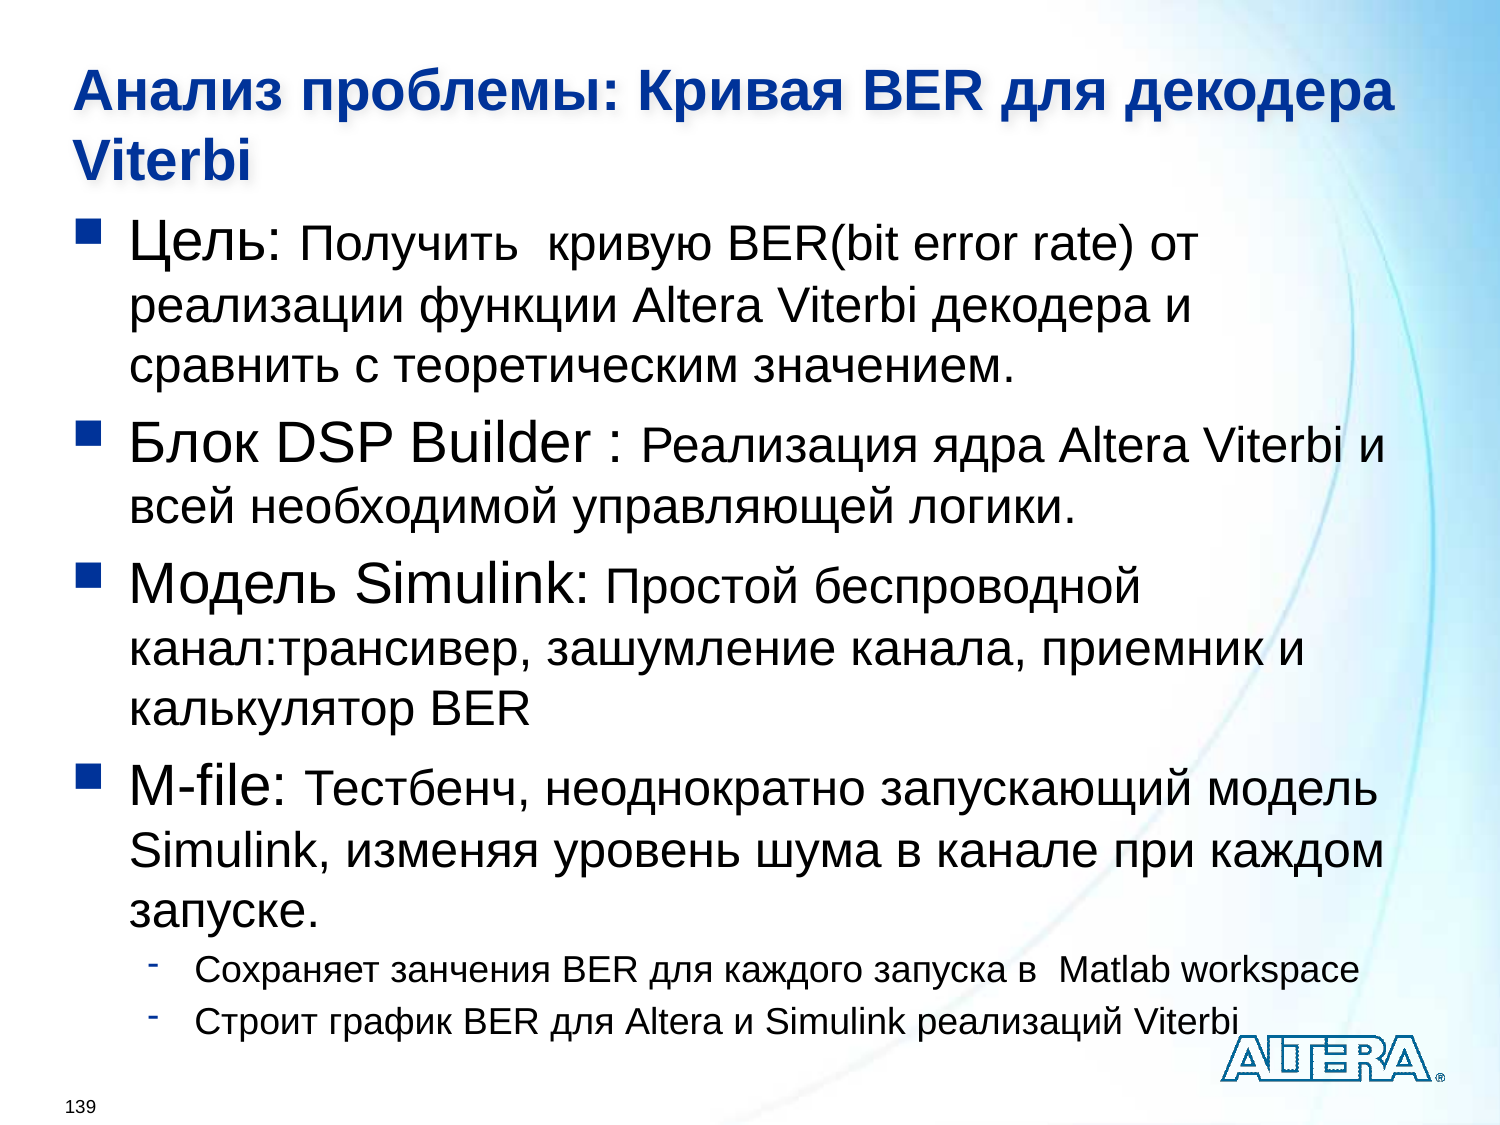

Анализ проблемы: Кривая BER для декодера Viterbi
Цель: Получить  кривую BER(bit error rate) от реализации функции Altera Viterbi декодера и сравнить с теоретическим значением.
Блок DSP Builder : Реализация ядра Altera Viterbi и всей необходимой управляющей логики.
Модель Simulink: Простой беспроводной канал:трансивер, зашумление канала, приемник и калькулятор BER
M-file: Тестбенч, неоднократно запускающий модель Simulink, изменяя уровень шума в канале при каждом запуске.
Сохраняет занчения BER для каждого запуска в  Matlab workspace
Строит график BER для Altera и Simulink реализаций Viterbi